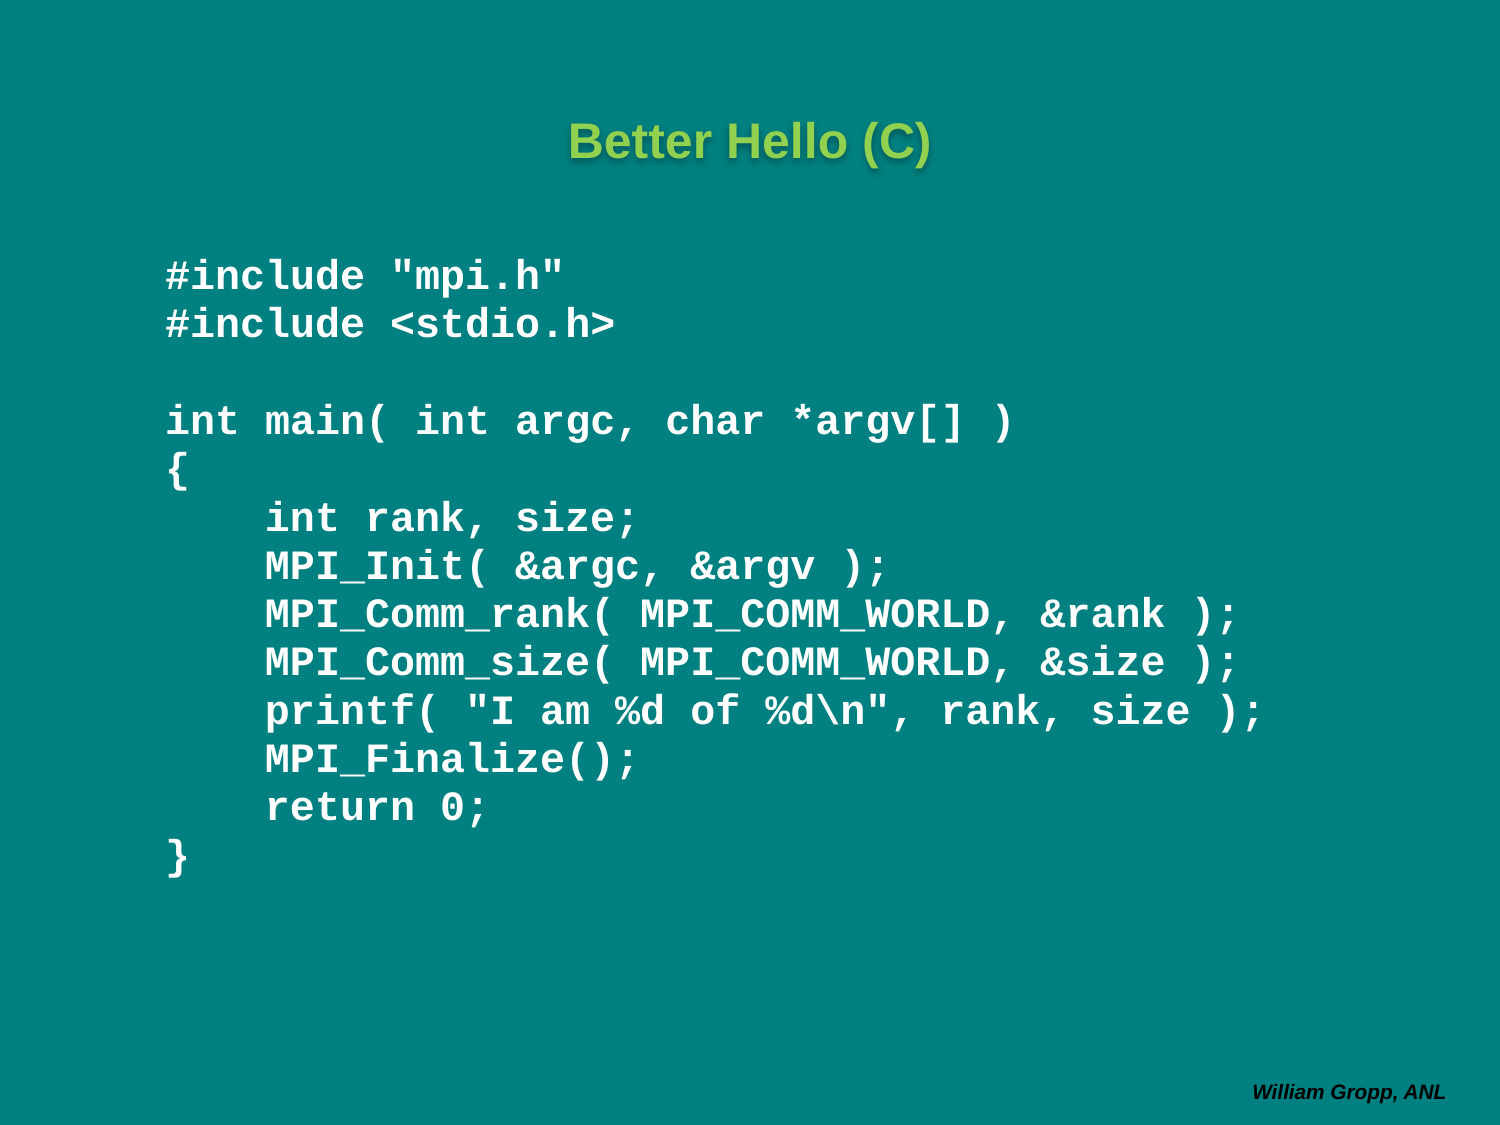

# Better Hello (C)
#include "mpi.h"
#include <stdio.h>

int main( int argc, char *argv[] )
{
    int rank, size;
    MPI_Init( &argc, &argv );
    MPI_Comm_rank( MPI_COMM_WORLD, &rank );
    MPI_Comm_size( MPI_COMM_WORLD, &size );
    printf( "I am %d of %d\n", rank, size );
    MPI_Finalize();
    return 0;
}
William Gropp, ANL